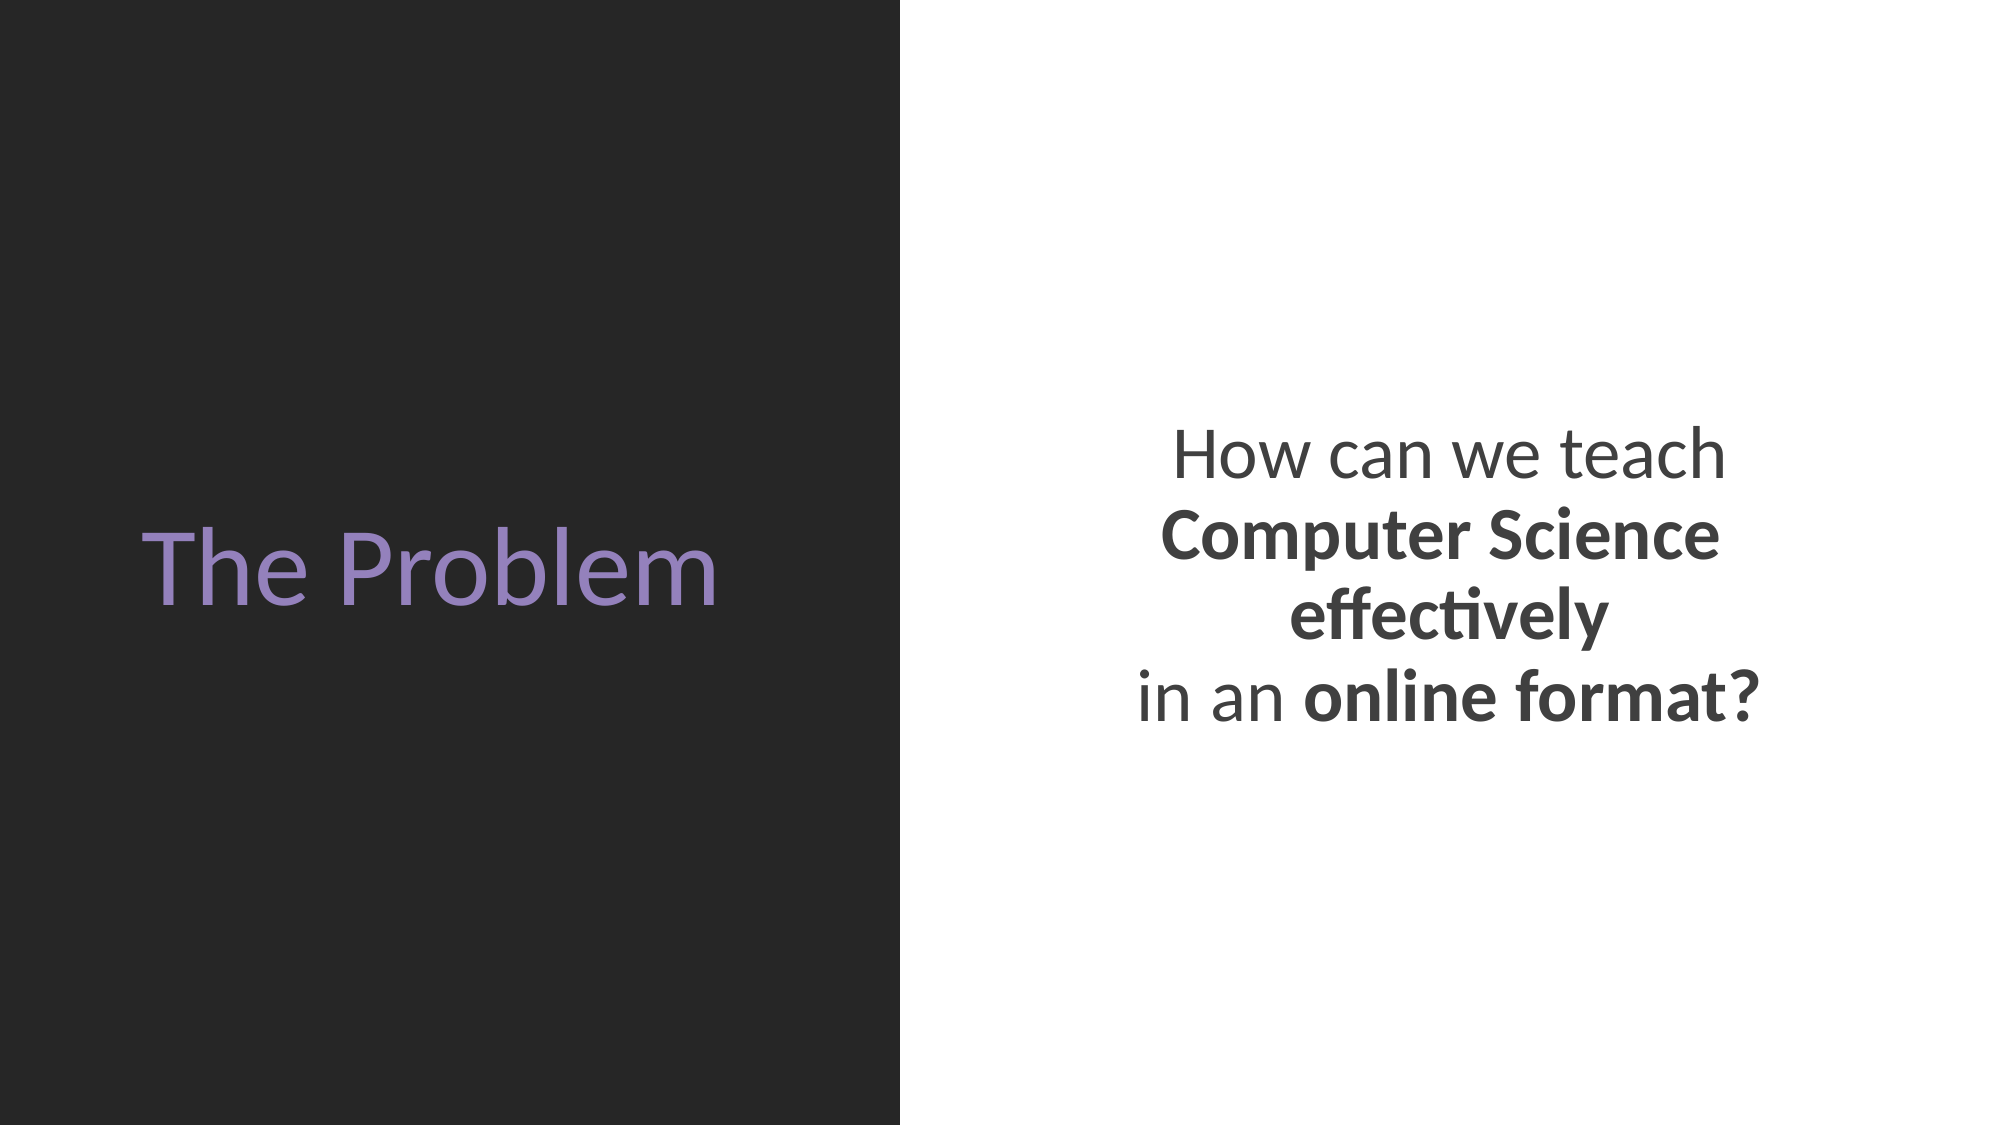

How can we teach
Computer Science
effectively
in an online format?
# The Problem